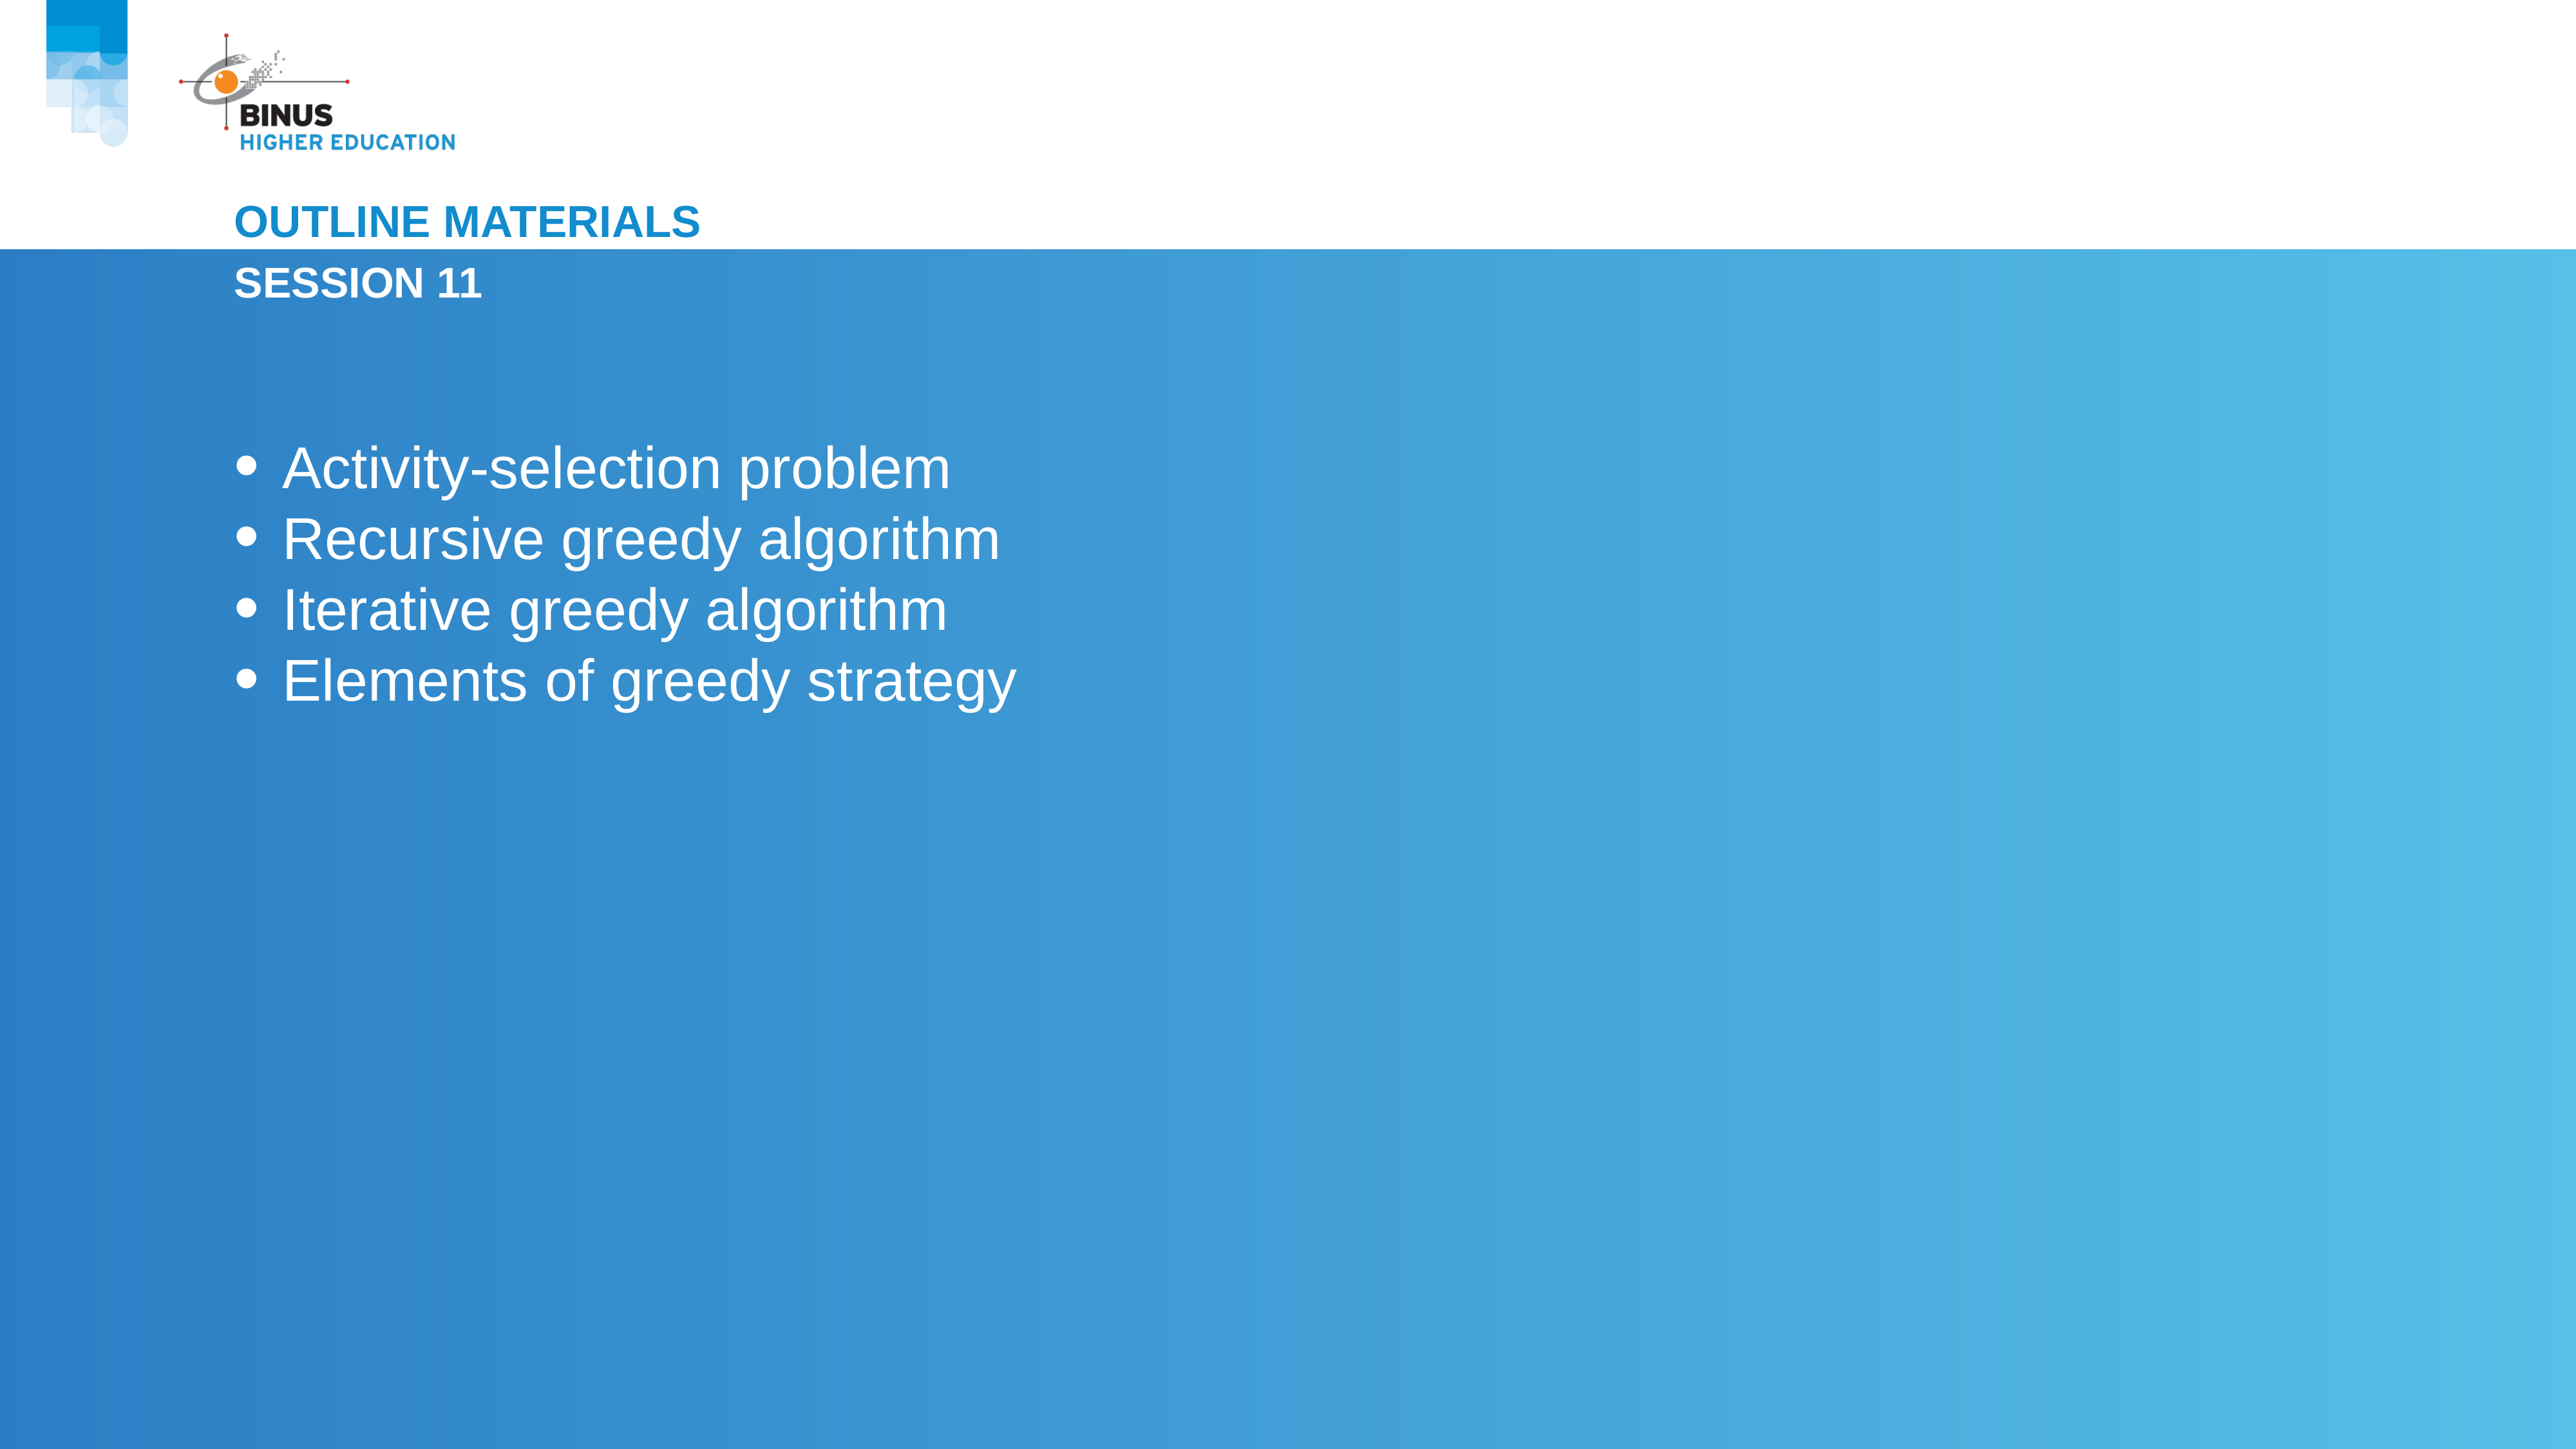

# Outline Materials
Session 11
Activity-selection problem
Recursive greedy algorithm
Iterative greedy algorithm
Elements of greedy strategy